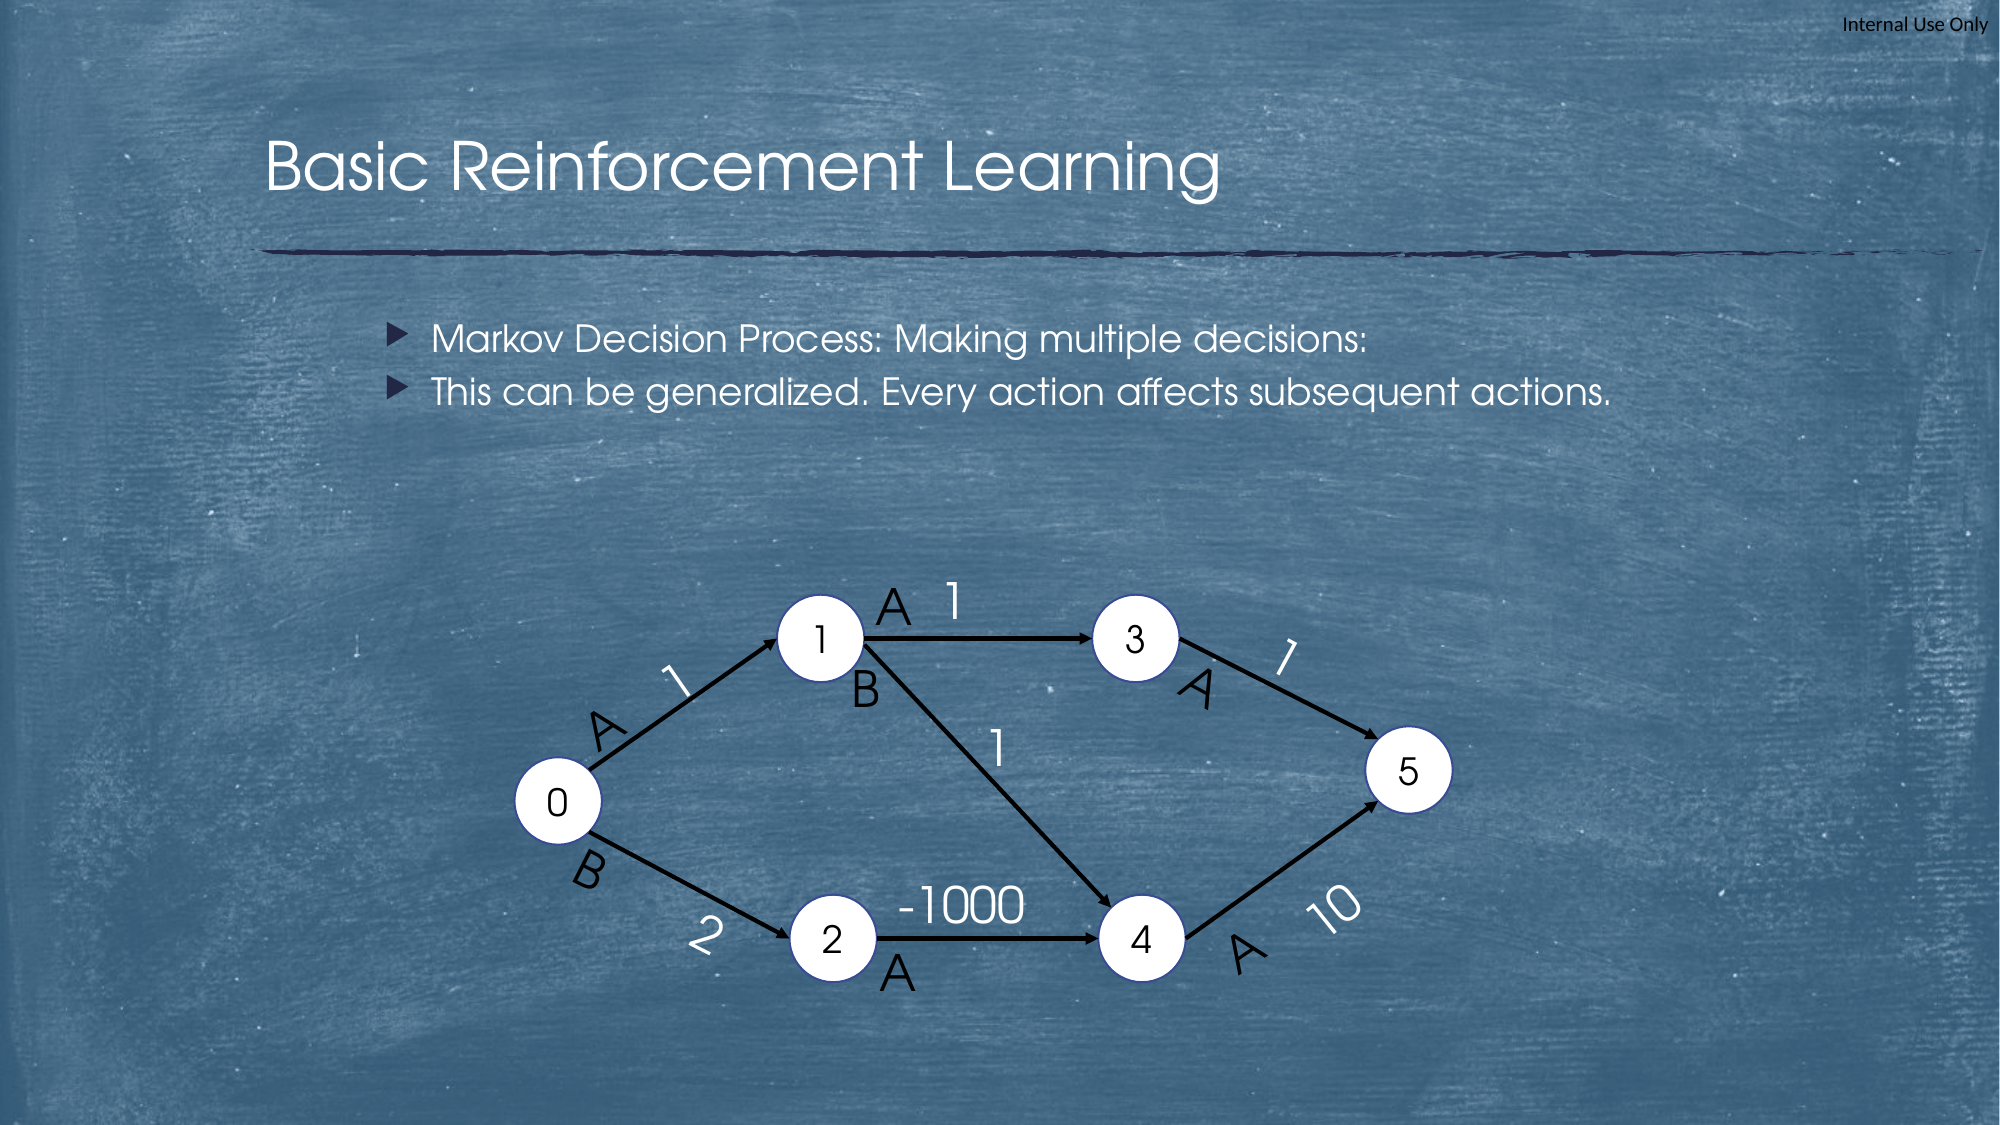

# Basic Reinforcement Learning
Markov Decision Process: Making multiple decisions:
This can be generalized. Every action affects subsequent actions.

1
A
1
3
1
1
A
B
A
1
5
0
B
-1000
10
2
4
2
A
A